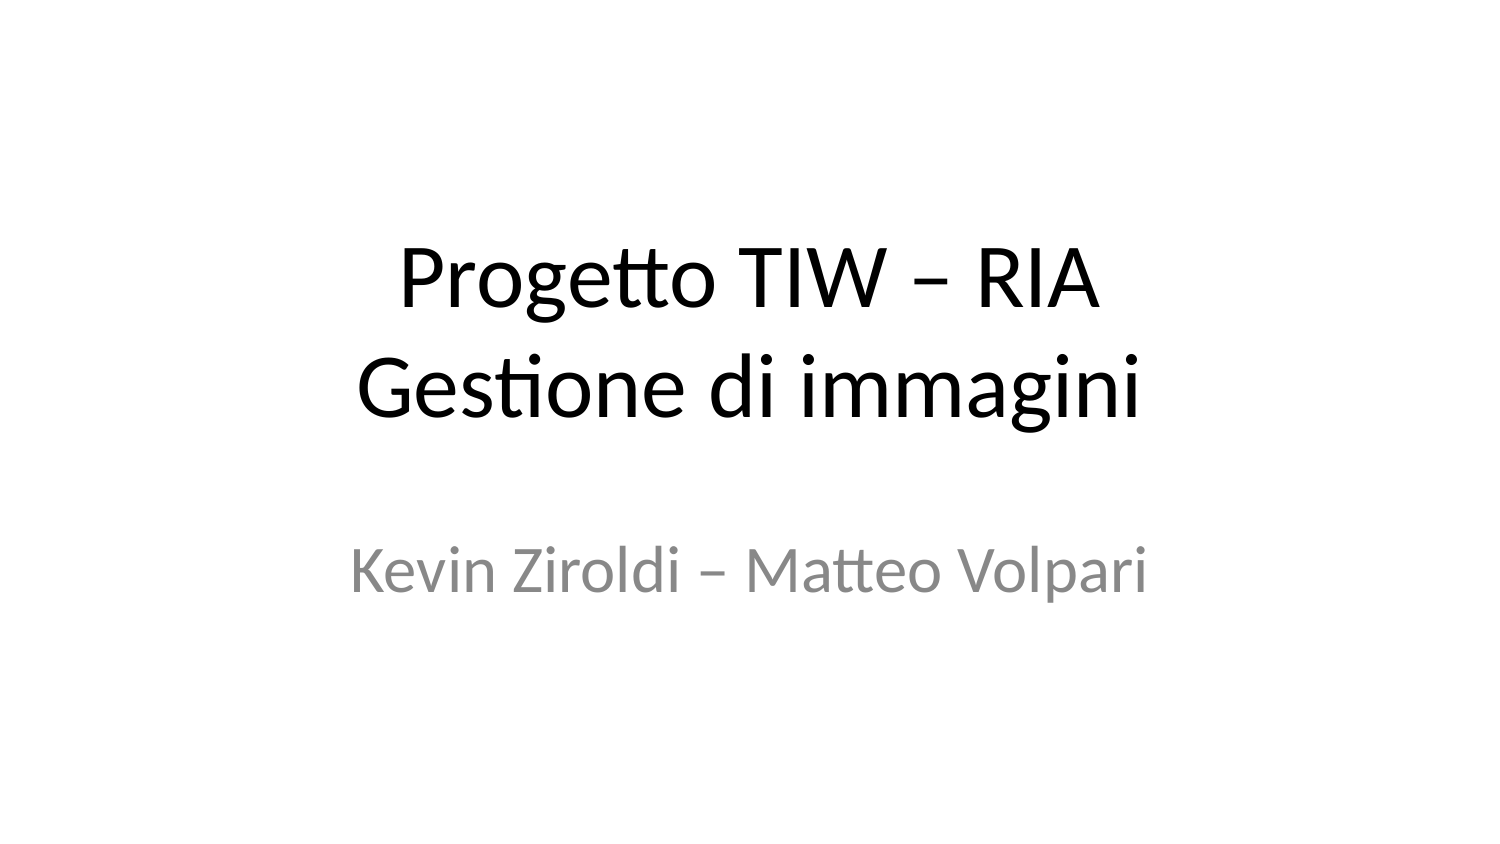

# Progetto TIW – RIA Gestione di immagini
Kevin Ziroldi – Matteo Volpari